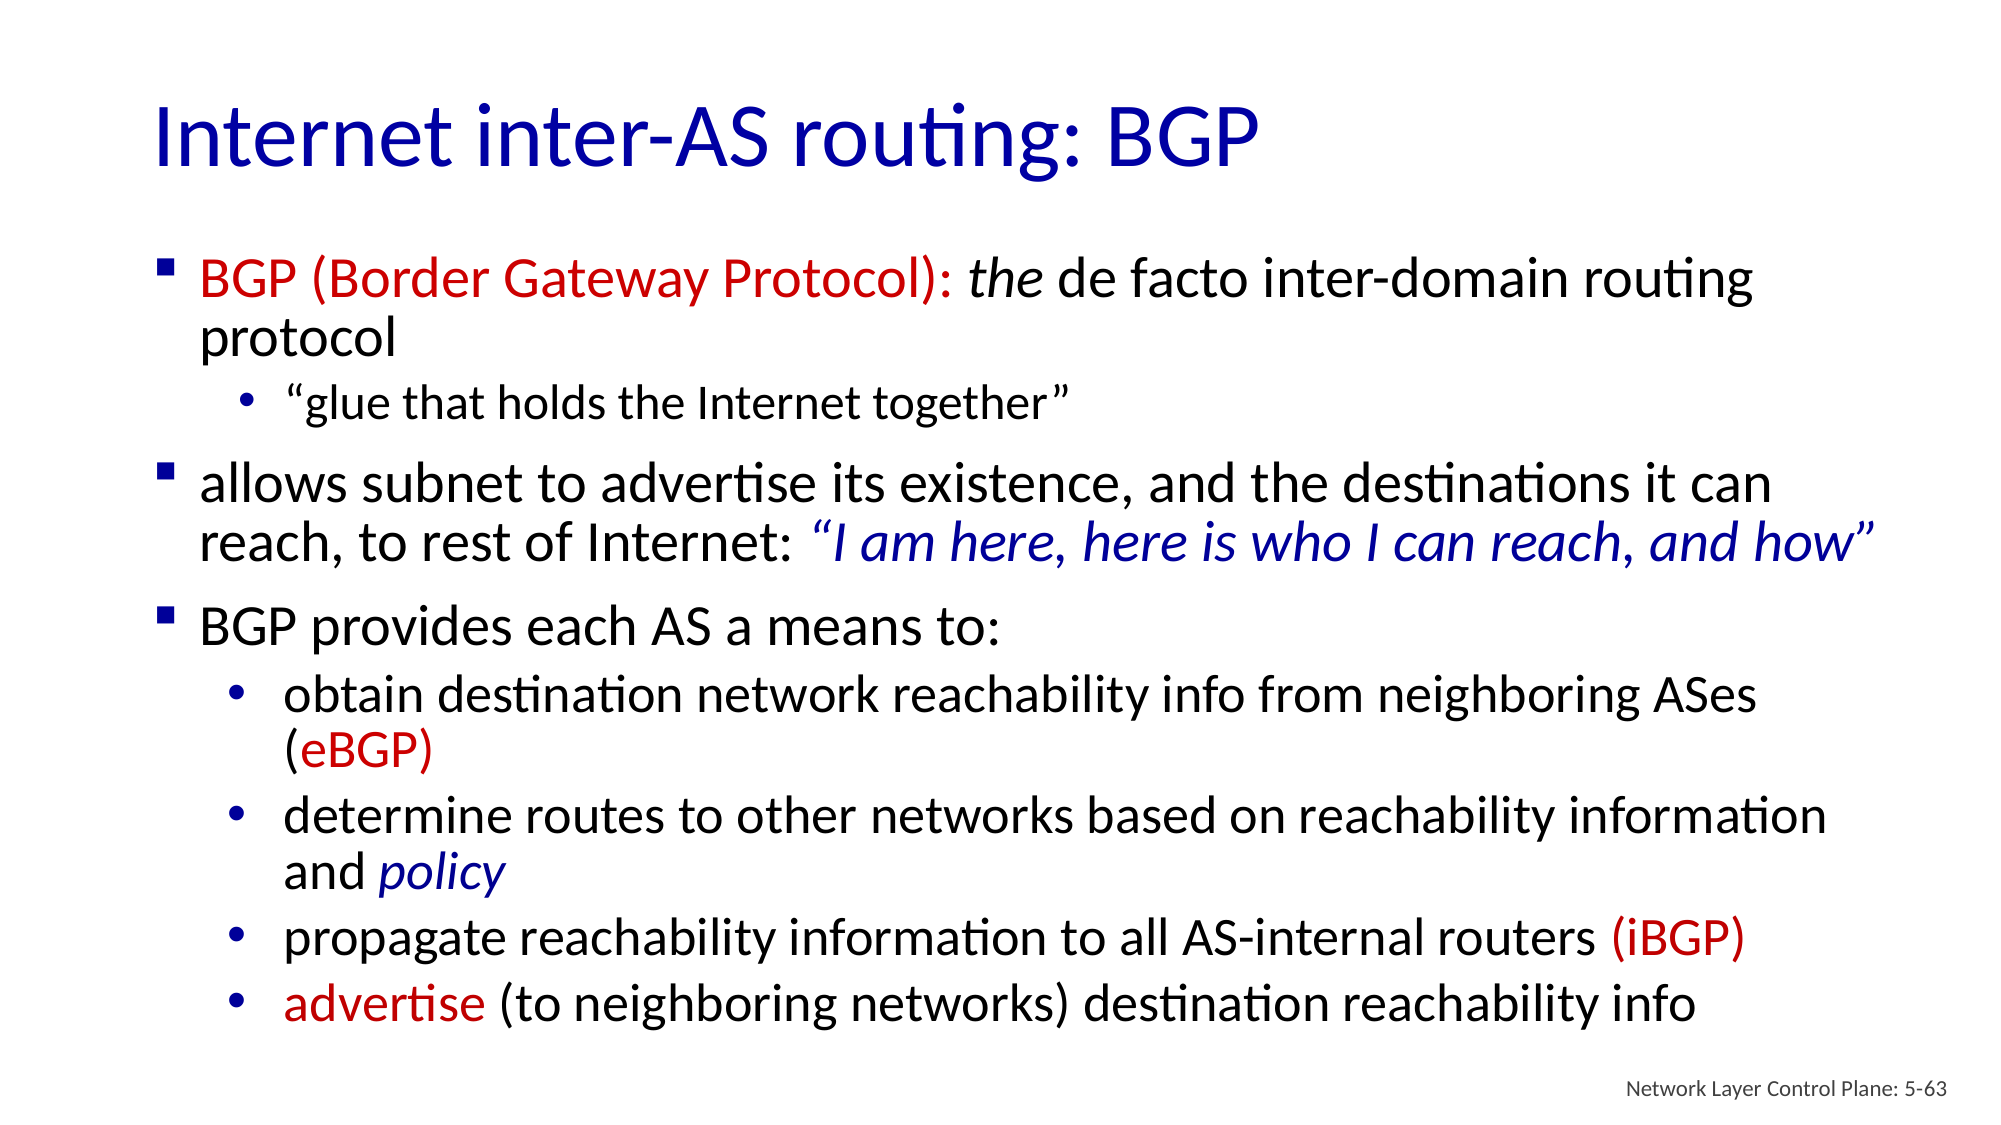

# Internet inter-AS routing: BGP
BGP (Border Gateway Protocol): the de facto inter-domain routing protocol
“glue that holds the Internet together”
allows subnet to advertise its existence, and the destinations it can reach, to rest of Internet: “I am here, here is who I can reach, and how”
BGP provides each AS a means to:
obtain destination network reachability info from neighboring ASes (eBGP)
determine routes to other networks based on reachability information and policy
propagate reachability information to all AS-internal routers (iBGP)
advertise (to neighboring networks) destination reachability info

Network Layer Control Plane: 5-63